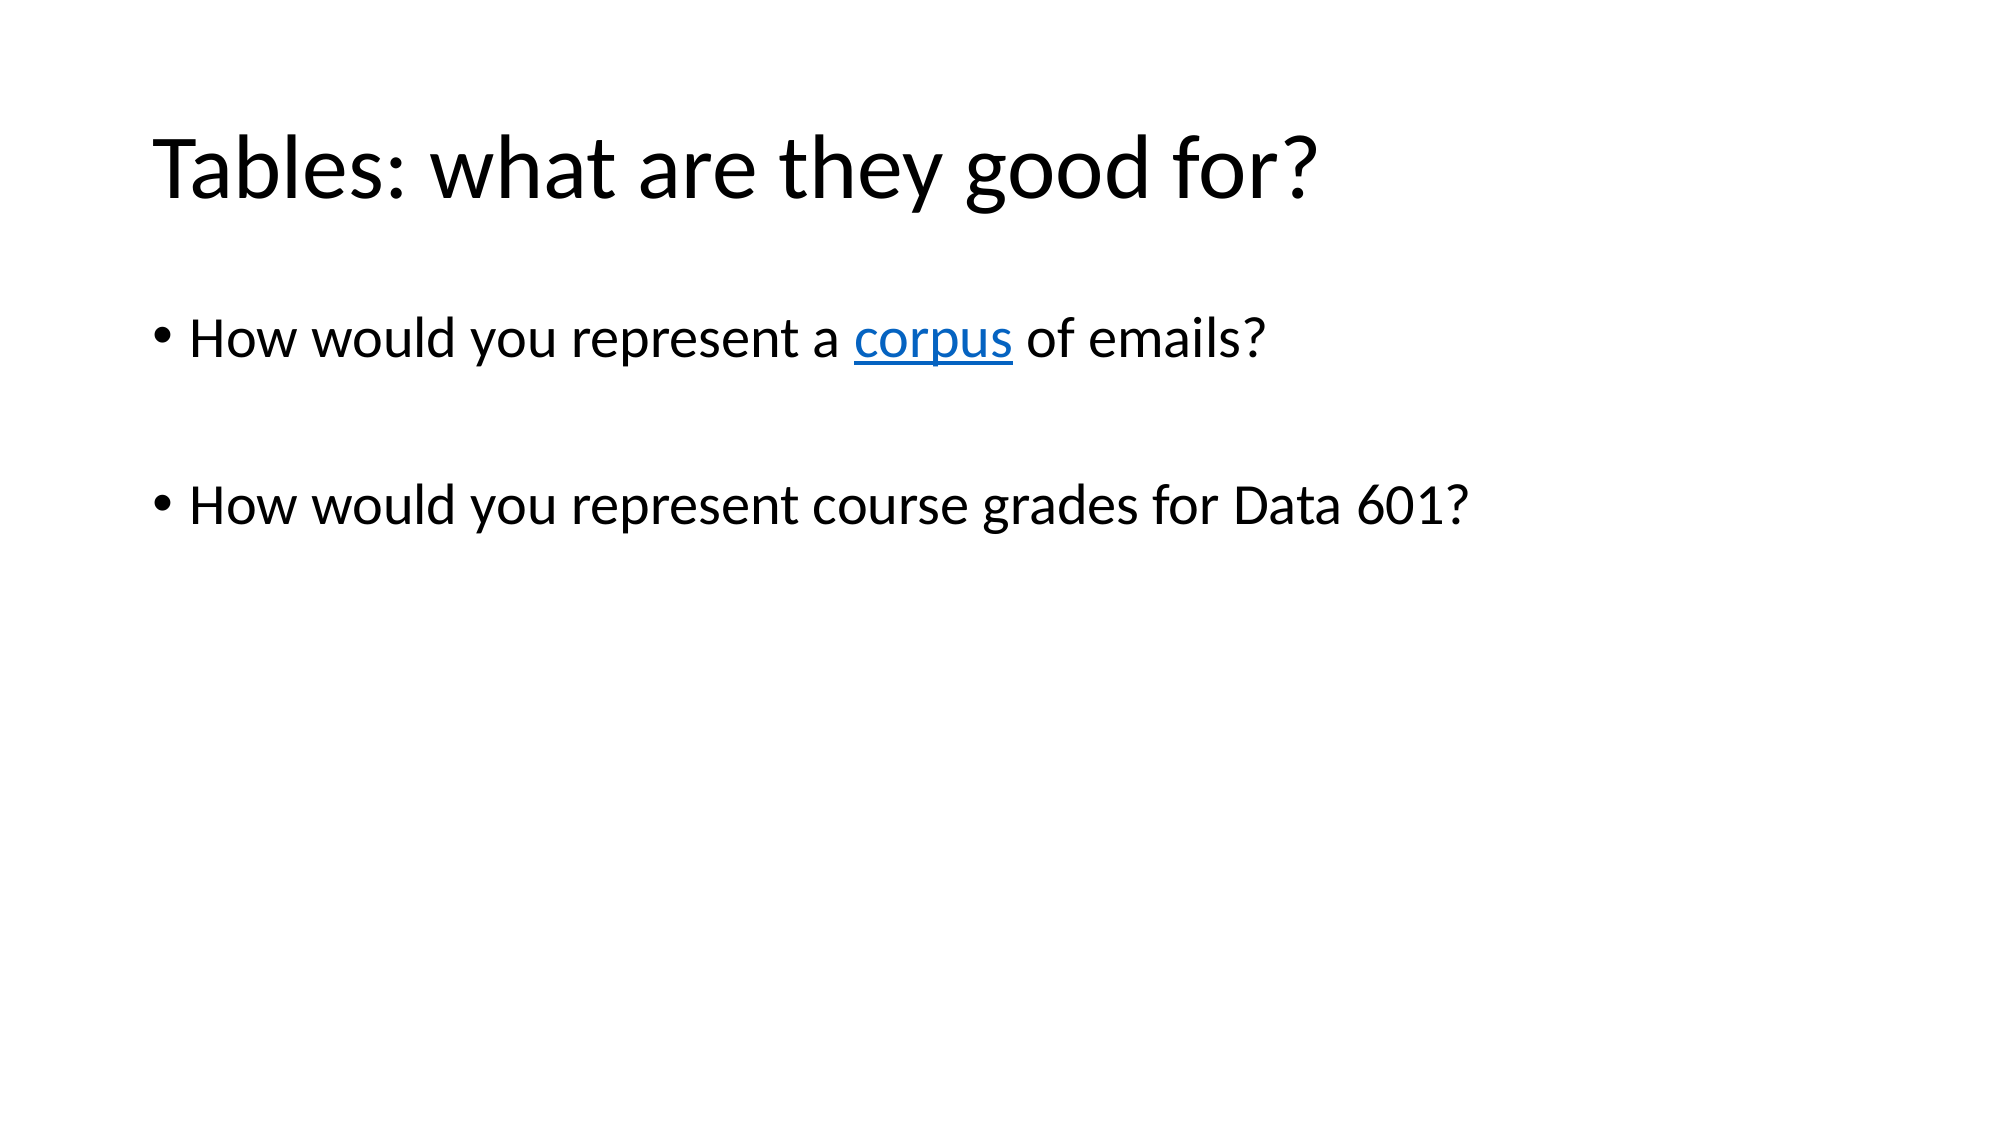

# Tables: what are they good for?
How would you represent a corpus of emails?

How would you represent course grades for Data 601?